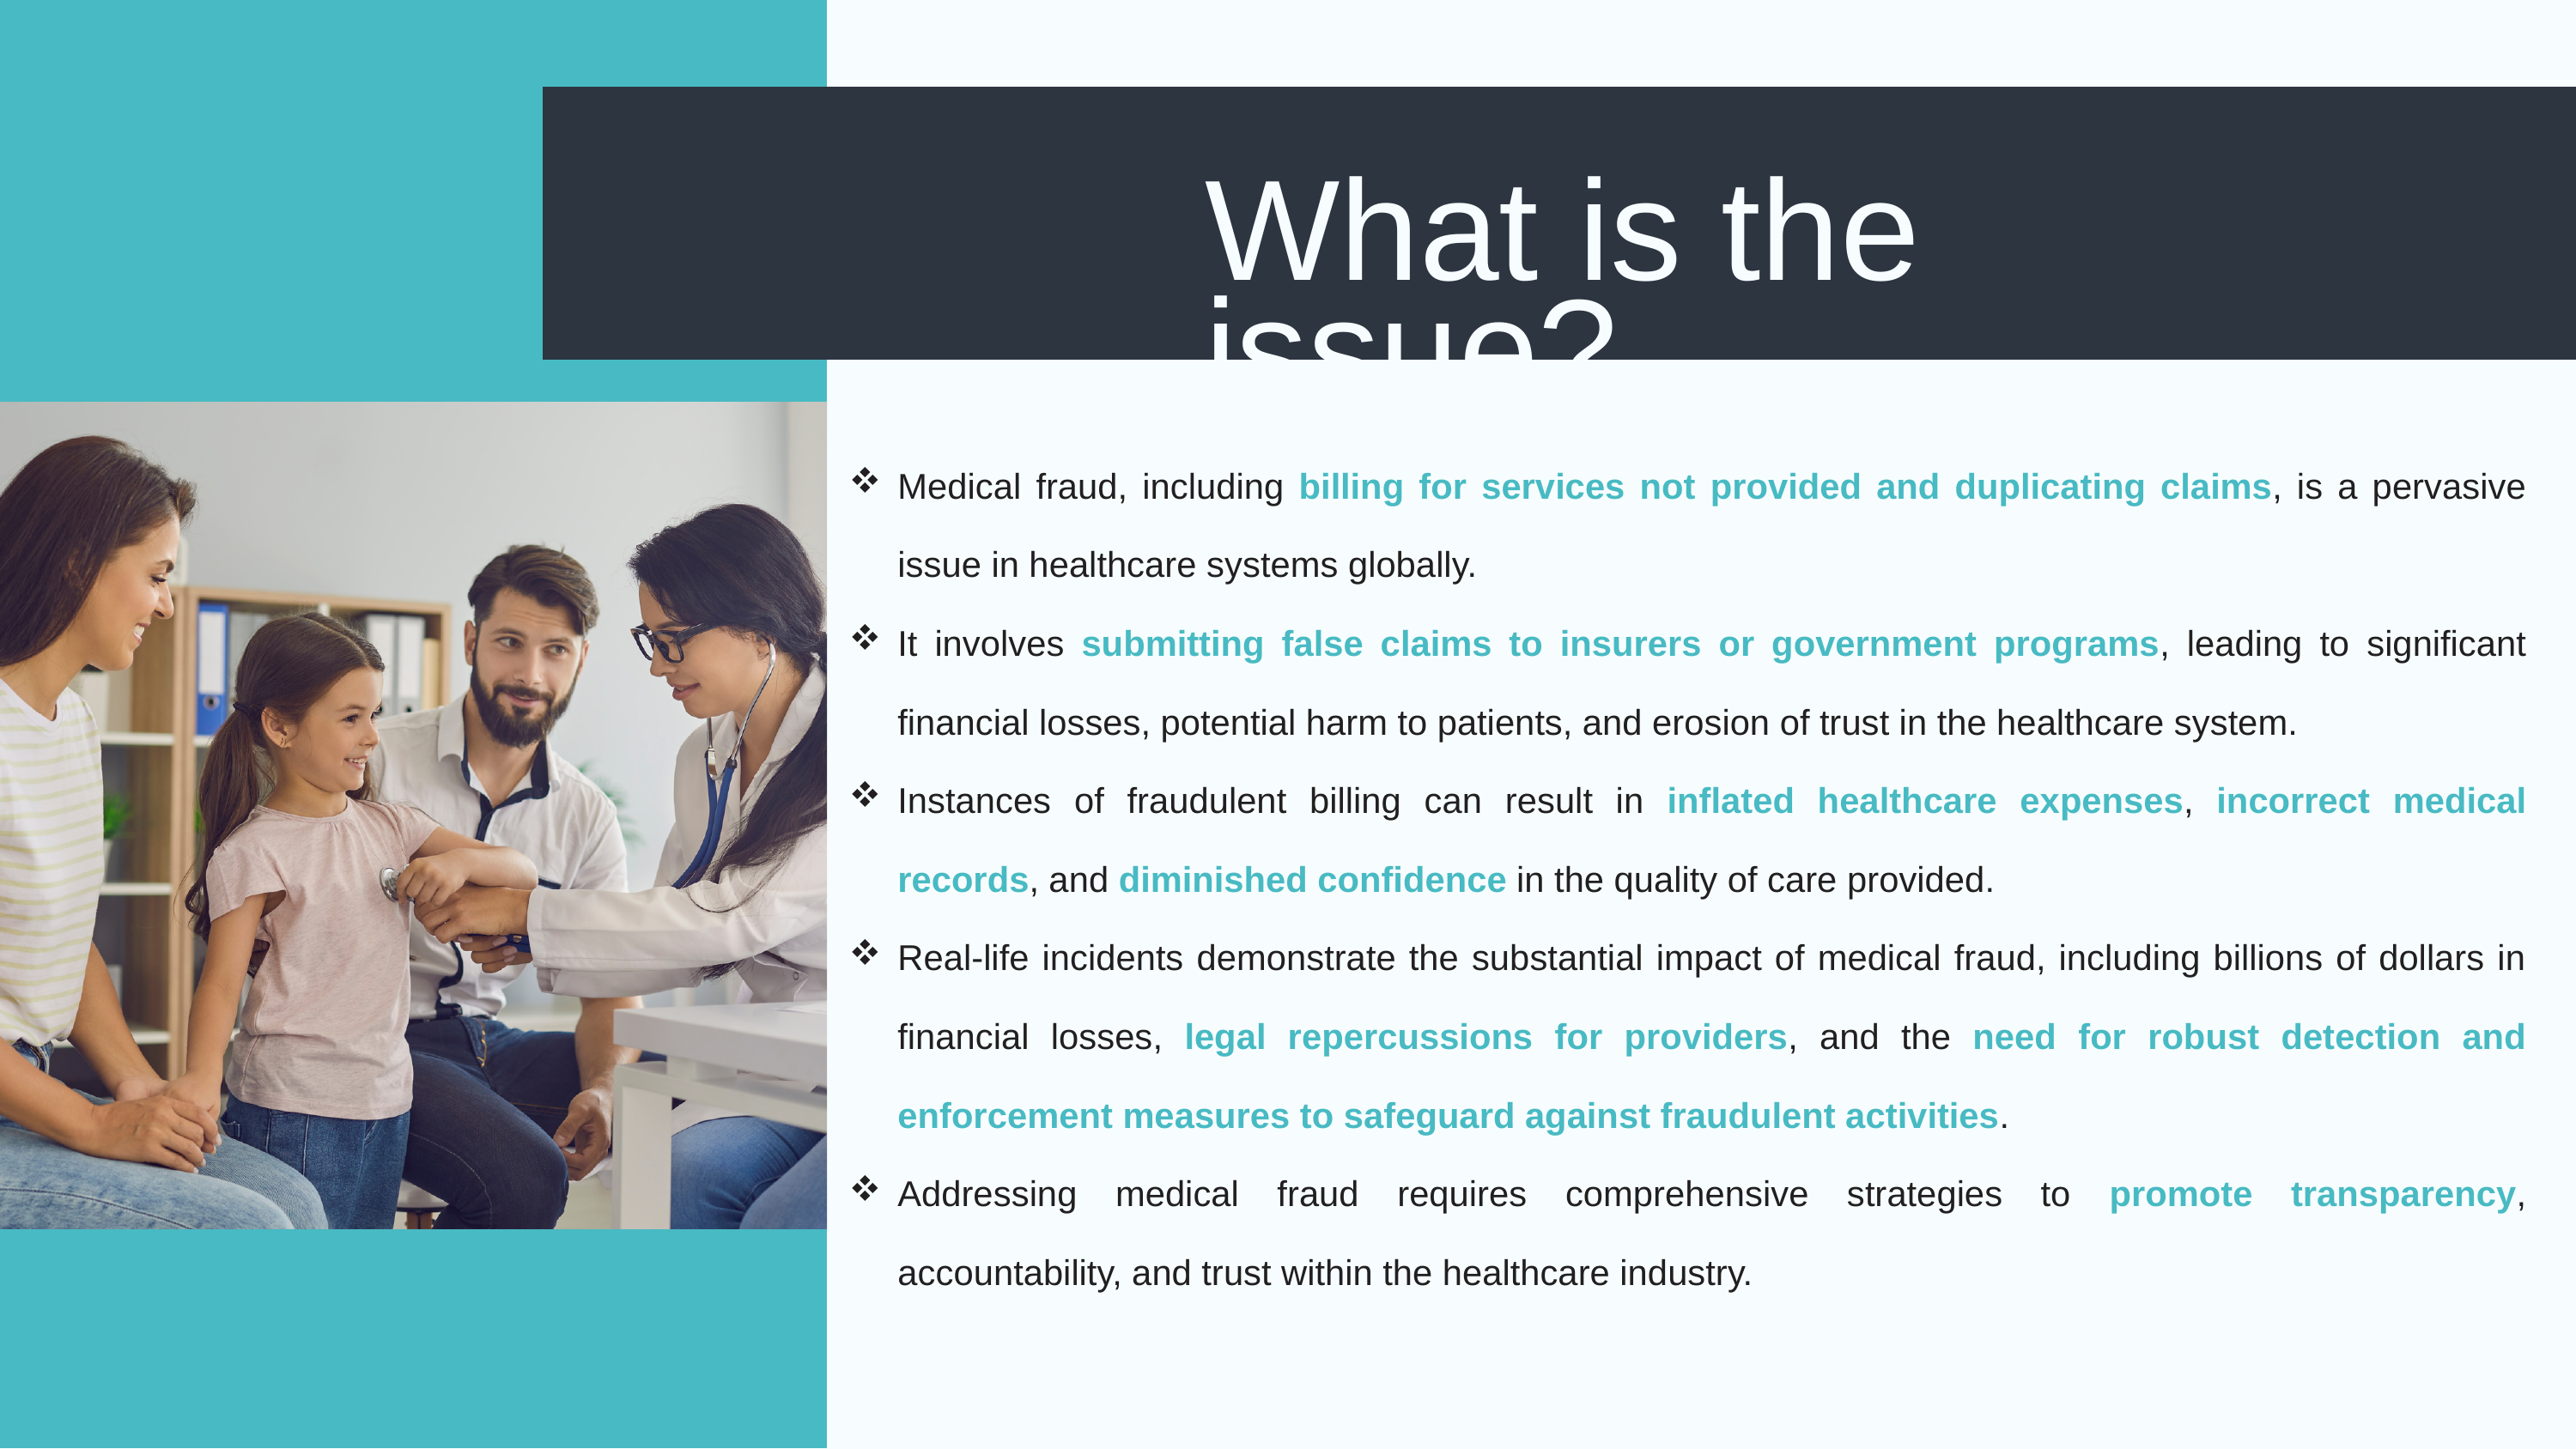

What is the issue?

Medical fraud, including billing for services not provided and duplicating claims, is a pervasive issue in healthcare systems globally.
It involves submitting false claims to insurers or government programs, leading to significant financial losses, potential harm to patients, and erosion of trust in the healthcare system.
Instances of fraudulent billing can result in inflated healthcare expenses, incorrect medical records, and diminished confidence in the quality of care provided.
Real-life incidents demonstrate the substantial impact of medical fraud, including billions of dollars in financial losses, legal repercussions for providers, and the need for robust detection and enforcement measures to safeguard against fraudulent activities.
Addressing medical fraud requires comprehensive strategies to promote transparency, accountability, and trust within the healthcare industry.